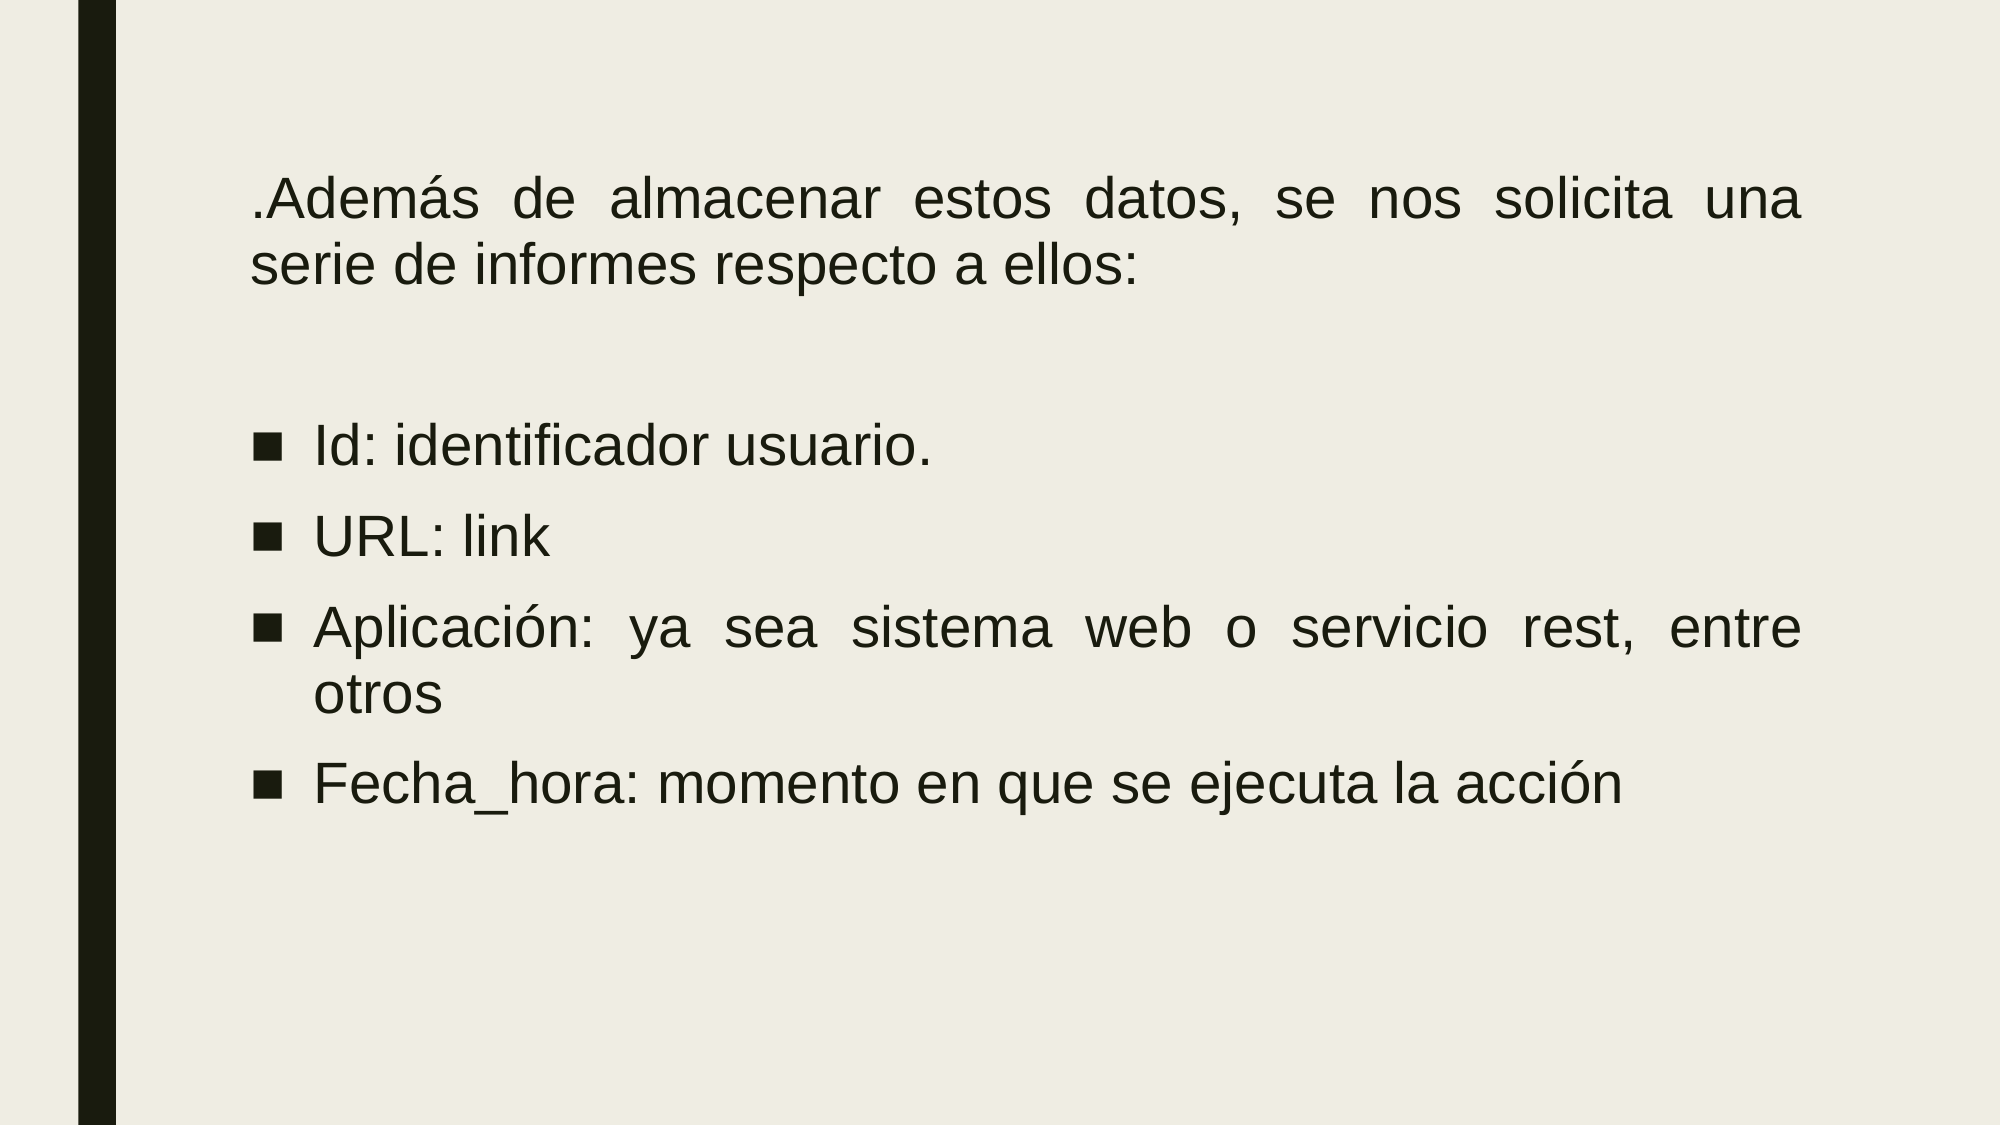

.Además de almacenar estos datos, se nos solicita una serie de informes respecto a ellos:

Id: identificador usuario.
URL: link
Aplicación: ya sea sistema web o servicio rest, entre otros
Fecha_hora: momento en que se ejecuta la acción